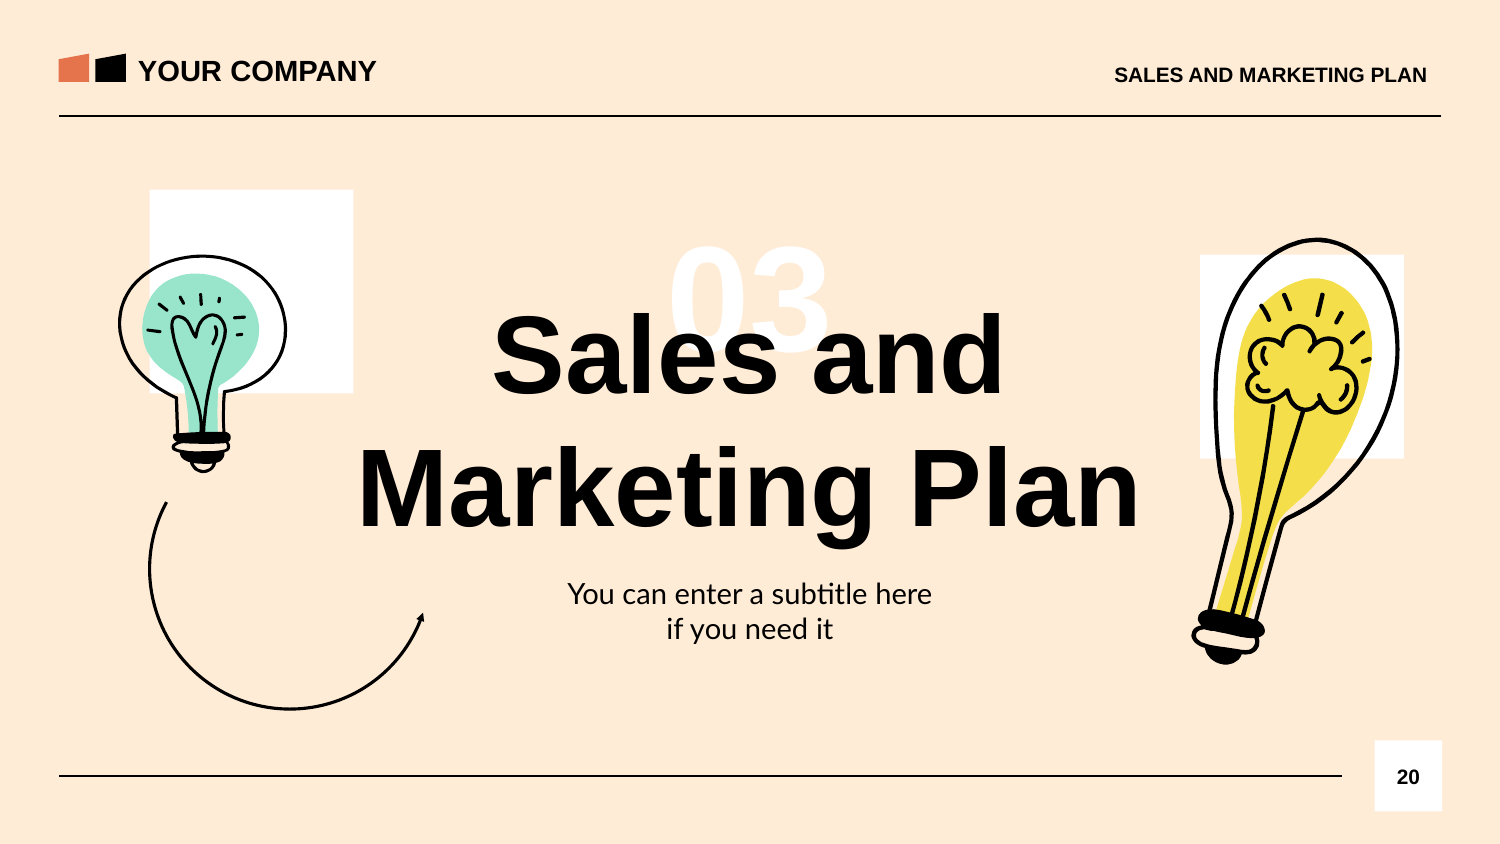

YOUR COMPANY
SALES AND MARKETING PLAN

03

# Sales and Marketing Plan

You can enter a subtitle here if you need it
20